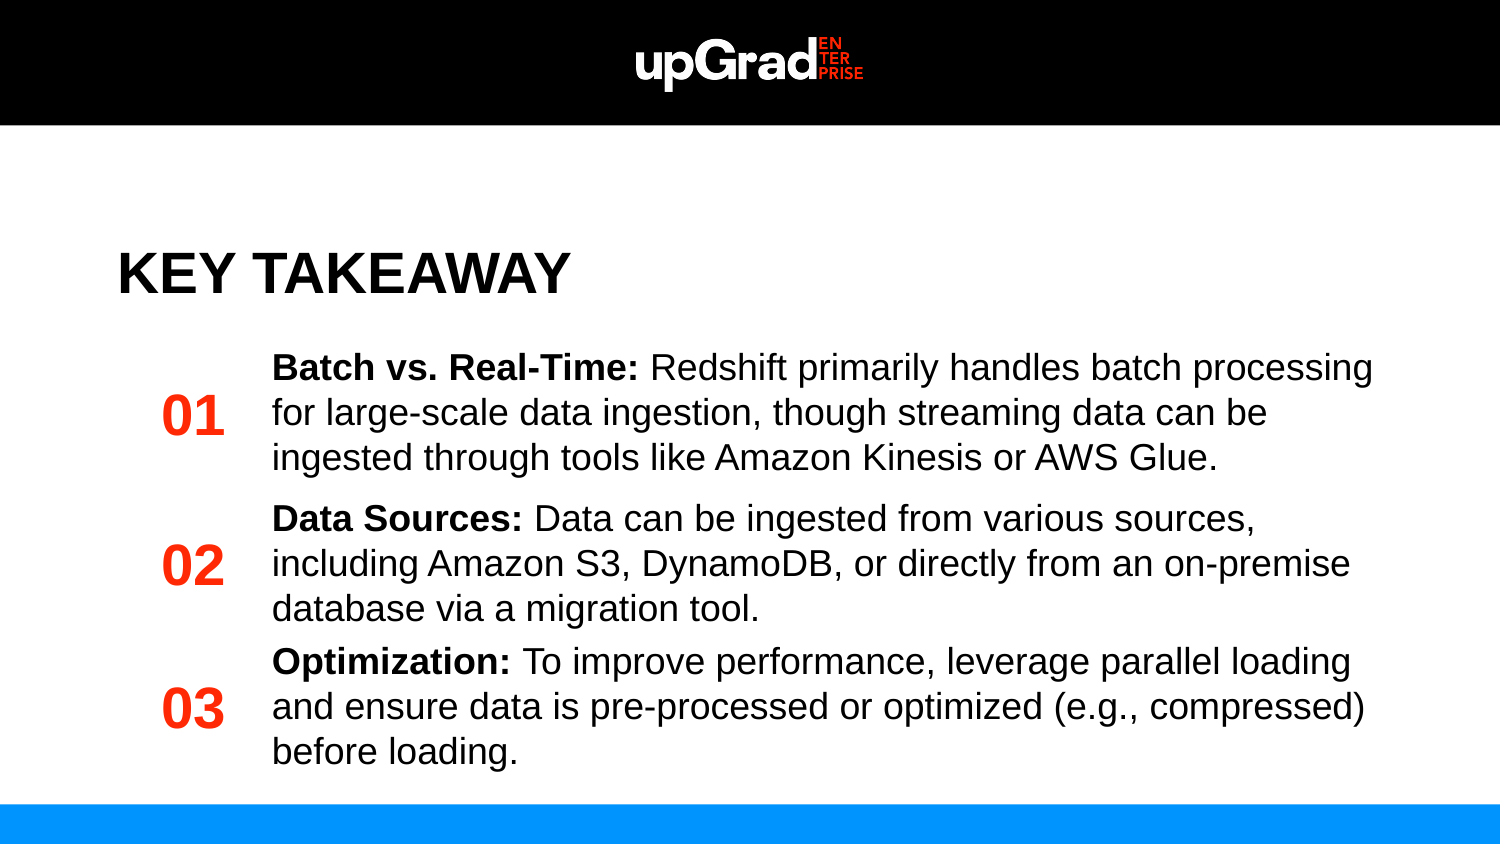

KEY TAKEAWAY
Batch vs. Real-Time: Redshift primarily handles batch processing for large-scale data ingestion, though streaming data can be ingested through tools like Amazon Kinesis or AWS Glue.
01
Data Sources: Data can be ingested from various sources, including Amazon S3, DynamoDB, or directly from an on-premise database via a migration tool.
02
Optimization: To improve performance, leverage parallel loading and ensure data is pre-processed or optimized (e.g., compressed) before loading.
03